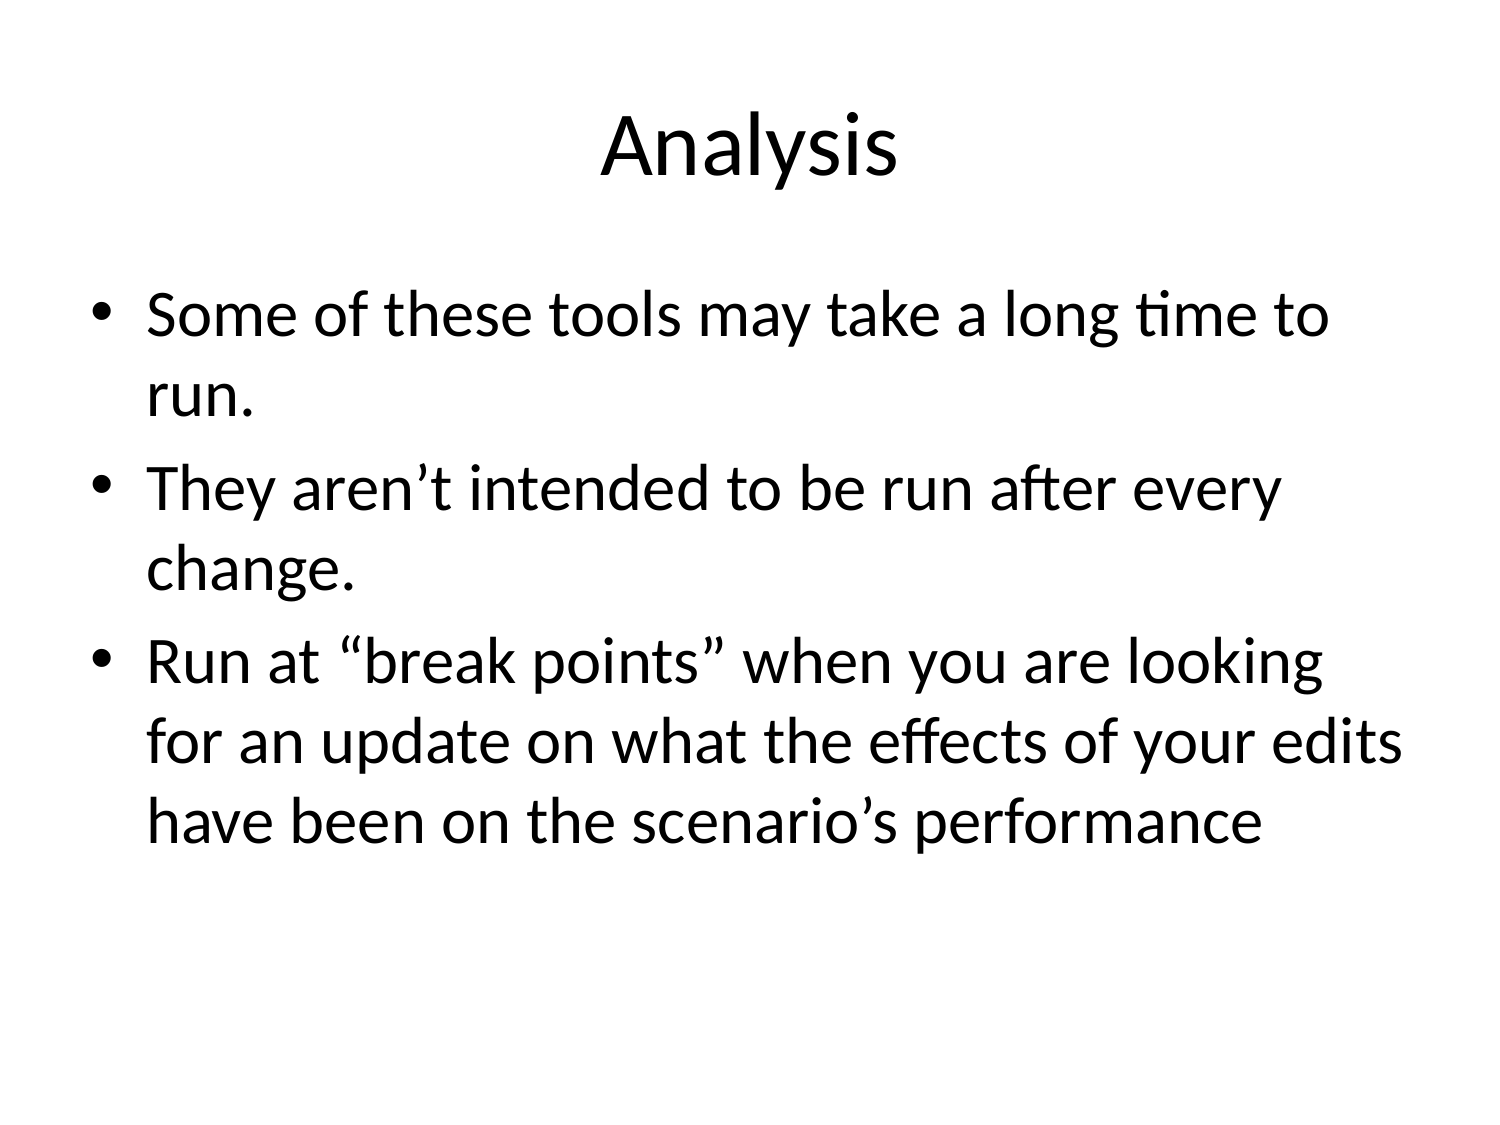

# Analysis
Some of these tools may take a long time to run.
They aren’t intended to be run after every change.
Run at “break points” when you are looking for an update on what the effects of your edits have been on the scenario’s performance